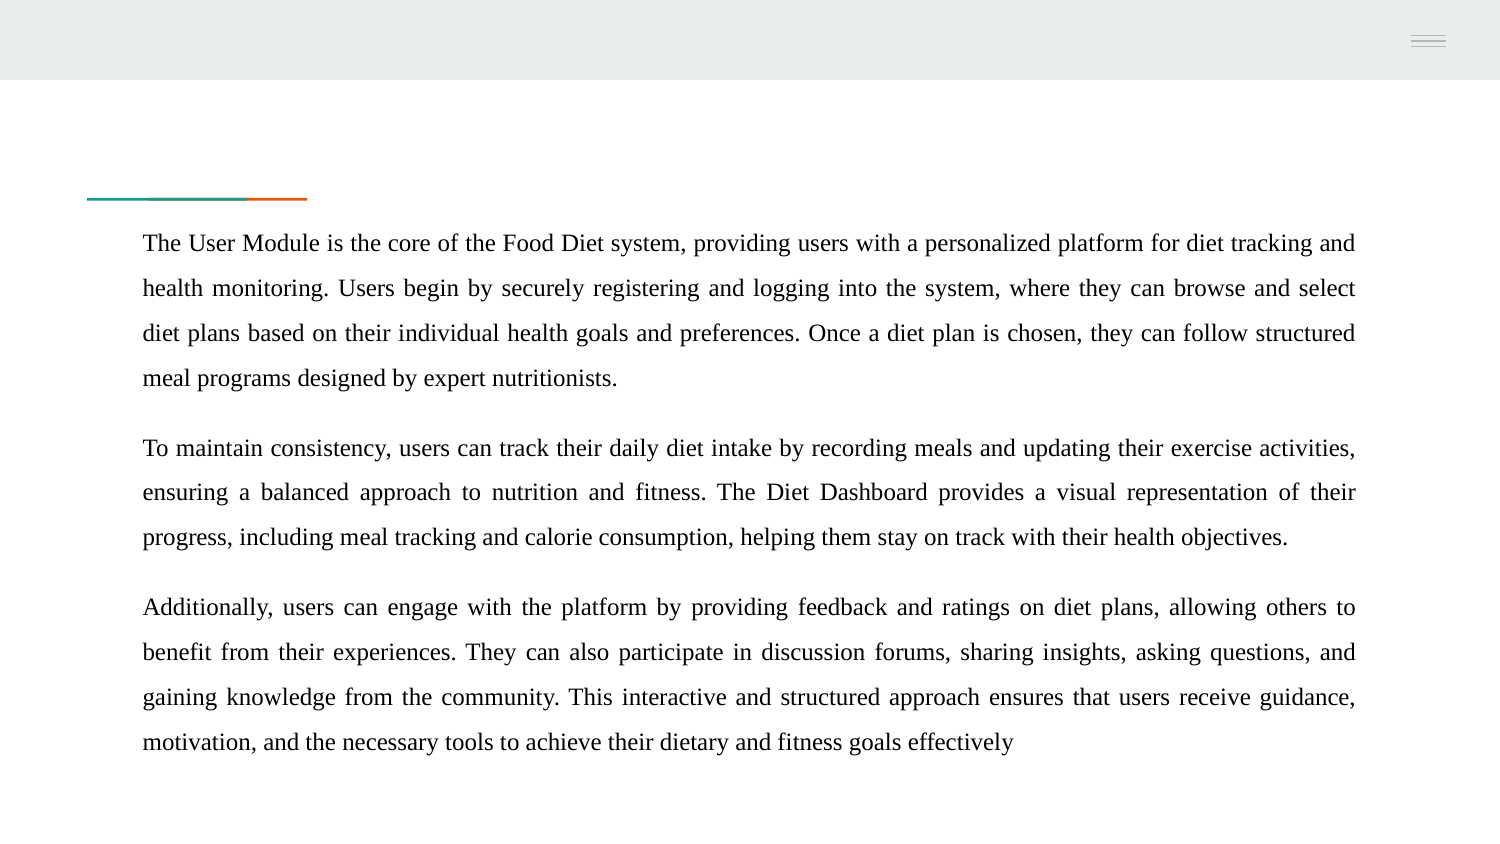

The User Module is the core of the Food Diet system, providing users with a personalized platform for diet tracking and health monitoring. Users begin by securely registering and logging into the system, where they can browse and select diet plans based on their individual health goals and preferences. Once a diet plan is chosen, they can follow structured meal programs designed by expert nutritionists.
To maintain consistency, users can track their daily diet intake by recording meals and updating their exercise activities, ensuring a balanced approach to nutrition and fitness. The Diet Dashboard provides a visual representation of their progress, including meal tracking and calorie consumption, helping them stay on track with their health objectives.
Additionally, users can engage with the platform by providing feedback and ratings on diet plans, allowing others to benefit from their experiences. They can also participate in discussion forums, sharing insights, asking questions, and gaining knowledge from the community. This interactive and structured approach ensures that users receive guidance, motivation, and the necessary tools to achieve their dietary and fitness goals effectively